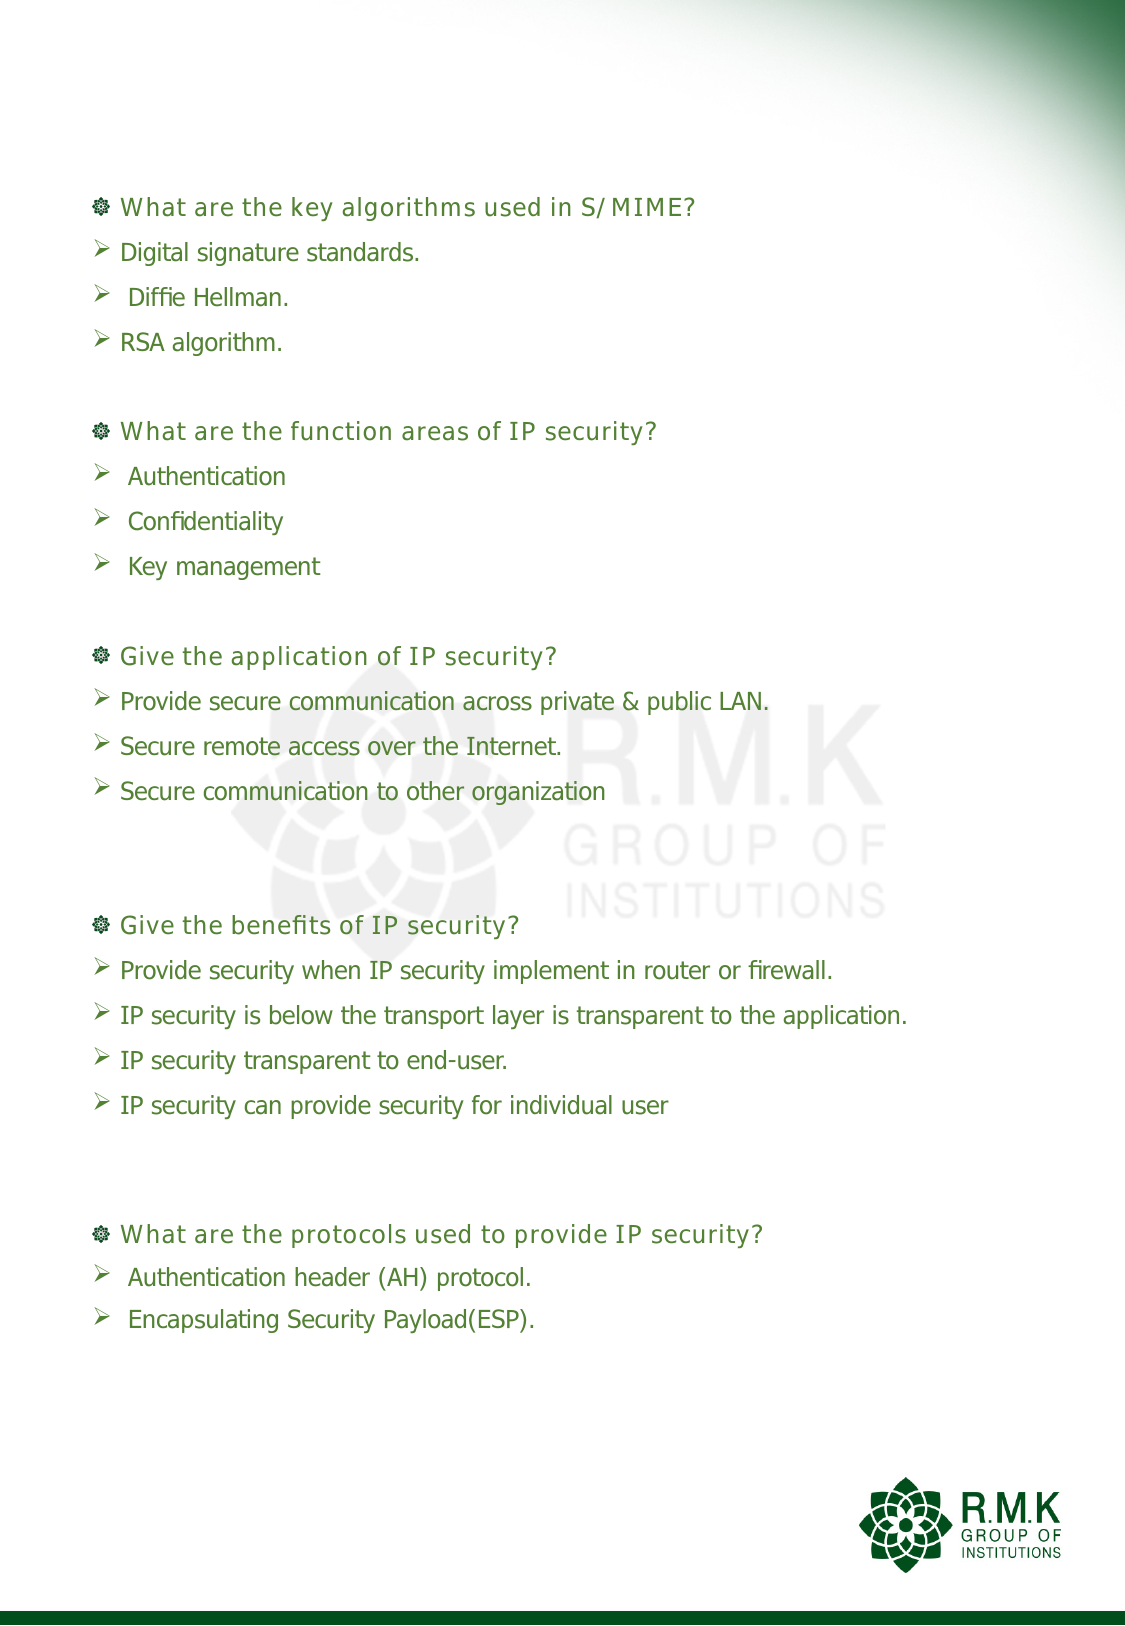

#
What are the key algorithms used in S/MIME?
Digital signature standards.
 Diffie Hellman.
RSA algorithm.

What are the function areas of IP security?
 Authentication
 Confidentiality
 Key management

Give the application of IP security?
Provide secure communication across private & public LAN.
Secure remote access over the Internet.
Secure communication to other organization

Give the benefits of IP security?
Provide security when IP security implement in router or firewall.
IP security is below the transport layer is transparent to the application.
IP security transparent to end-user.
IP security can provide security for individual user

What are the protocols used to provide IP security?
 Authentication header (AH) protocol.
 Encapsulating Security Payload(ESP).